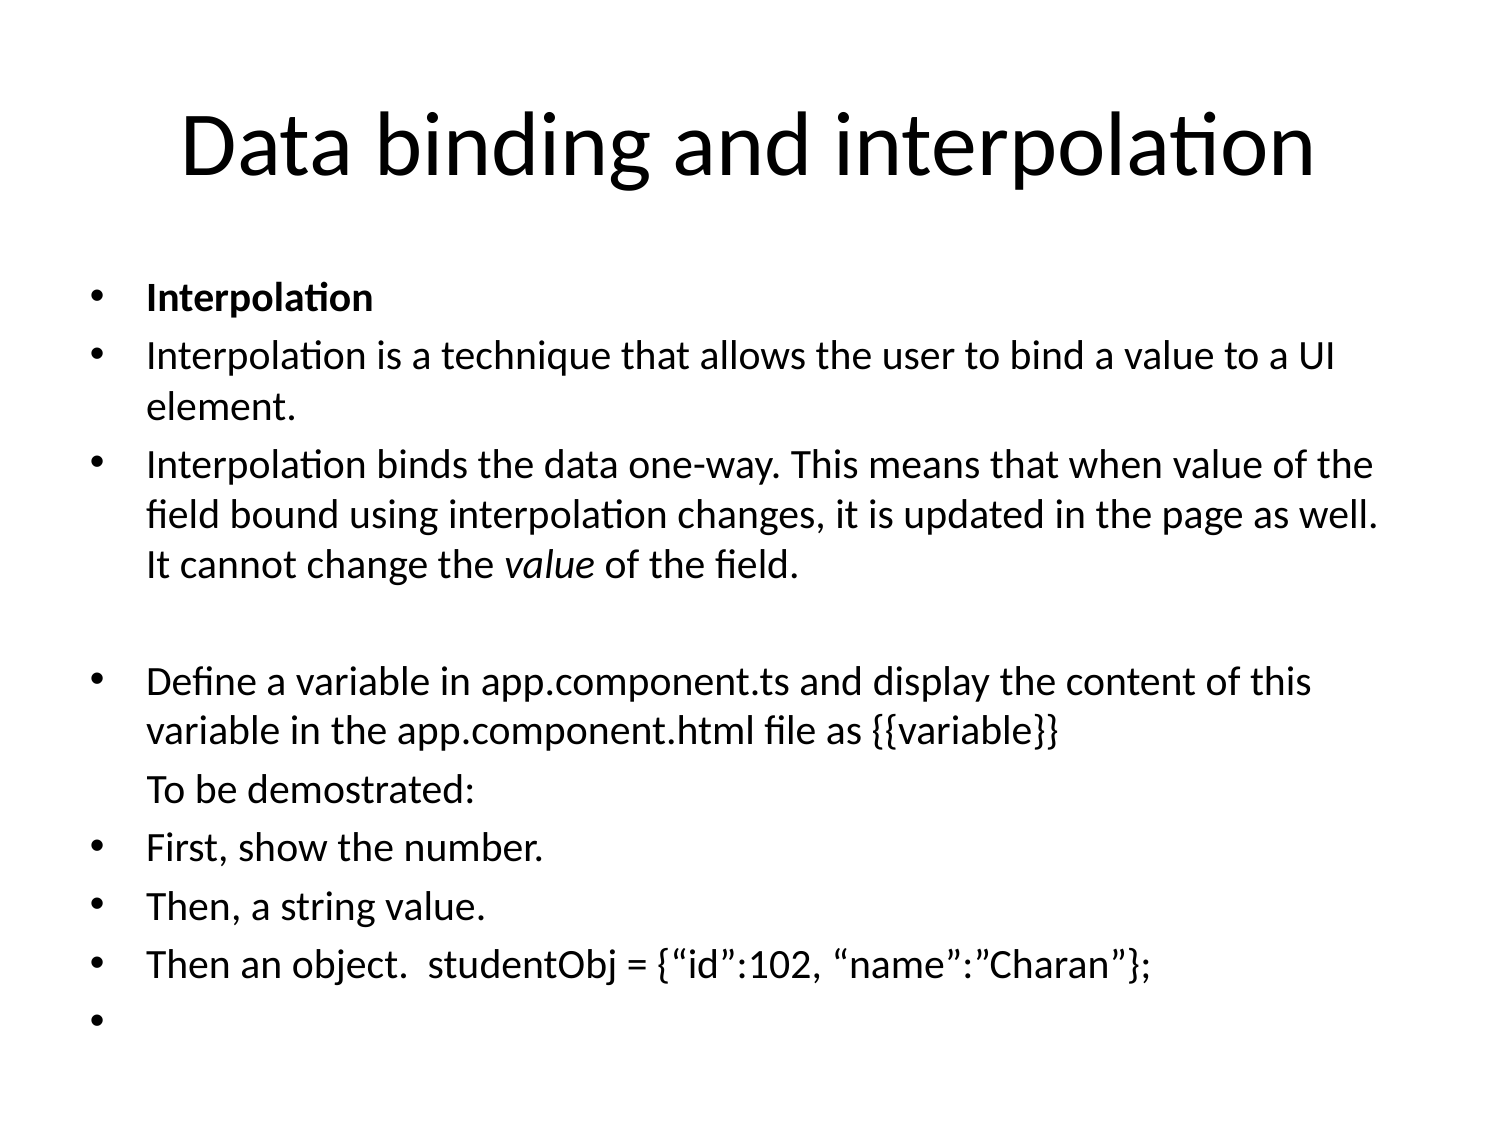

# Data binding and interpolation
Interpolation
Interpolation is a technique that allows the user to bind a value to a UI element.
Interpolation binds the data one-way. This means that when value of the field bound using interpolation changes, it is updated in the page as well. It cannot change the value of the field.

Define a variable in app.component.ts and display the content of this variable in the app.component.html file as {{variable}}
      To be demostrated:
First, show the number.
Then, a string value.
Then an object.  studentObj = {“id”:102, “name”:”Charan”};